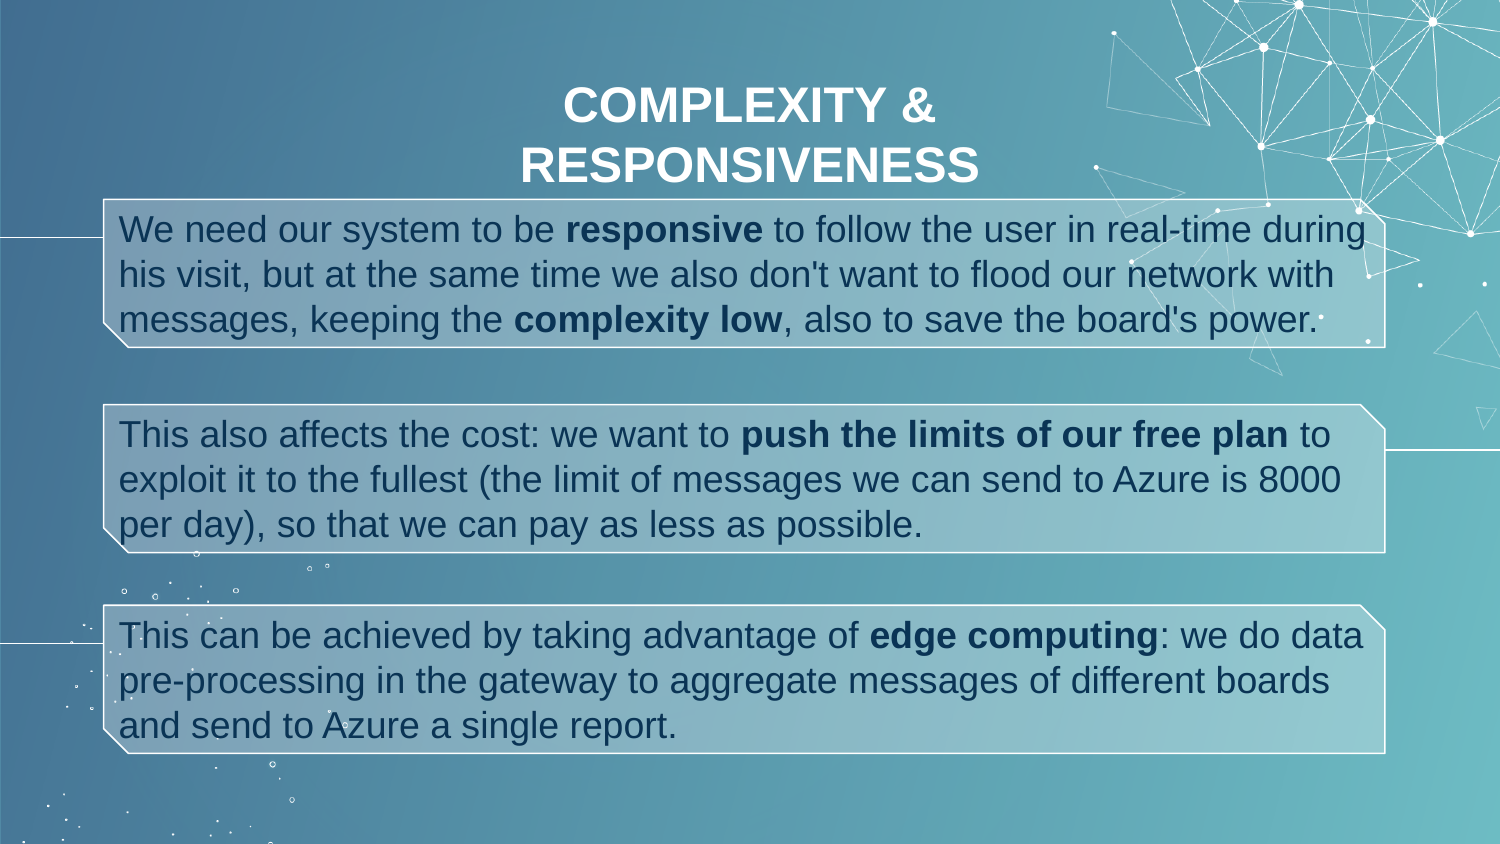

# COMPLEXITY & RESPONSIVENESS
We need our system to be responsive to follow the user in real-time during his visit, but at the same time we also don't want to flood our network with messages, keeping the complexity low, also to save the board's power.

This also affects the cost: we want to push the limits of our free plan to exploit it to the fullest (the limit of messages we can send to Azure is 8000 per day), so that we can pay as less as possible.

This can be achieved by taking advantage of edge computing: we do data pre-processing in the gateway to aggregate messages of different boards and send to Azure a single report.